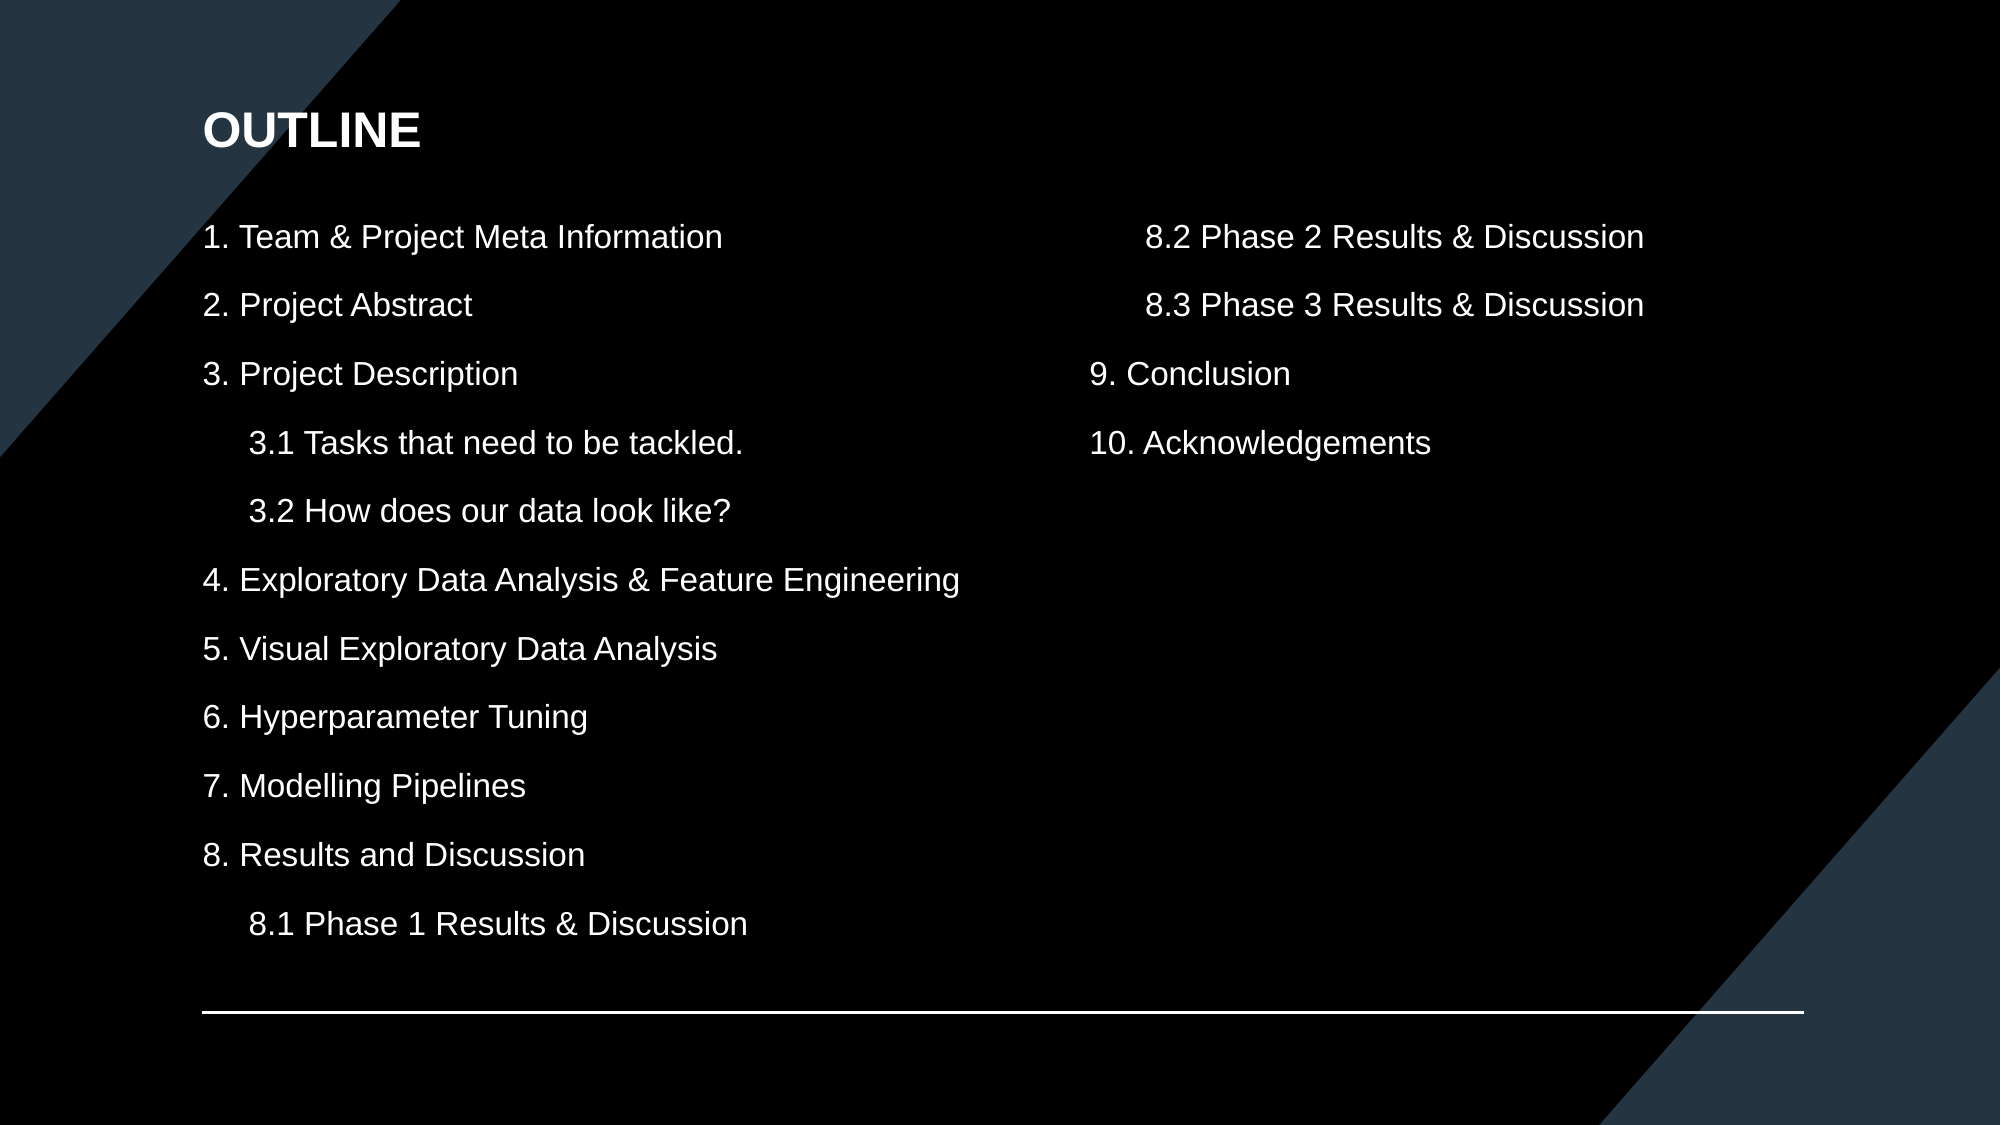

# OUTLINE
      8.2 Phase 2 Results & Discussion
      8.3 Phase 3 Results & Discussion
9. Conclusion
10. Acknowledgements

1. Team & Project Meta Information
2. Project Abstract
3. Project Description
     3.1 Tasks that need to be tackled.
     3.2 How does our data look like?
4. Exploratory Data Analysis & Feature Engineering
5. Visual Exploratory Data Analysis
6. Hyperparameter Tuning
7. Modelling Pipelines
8. Results and Discussion
     8.1 Phase 1 Results & Discussion